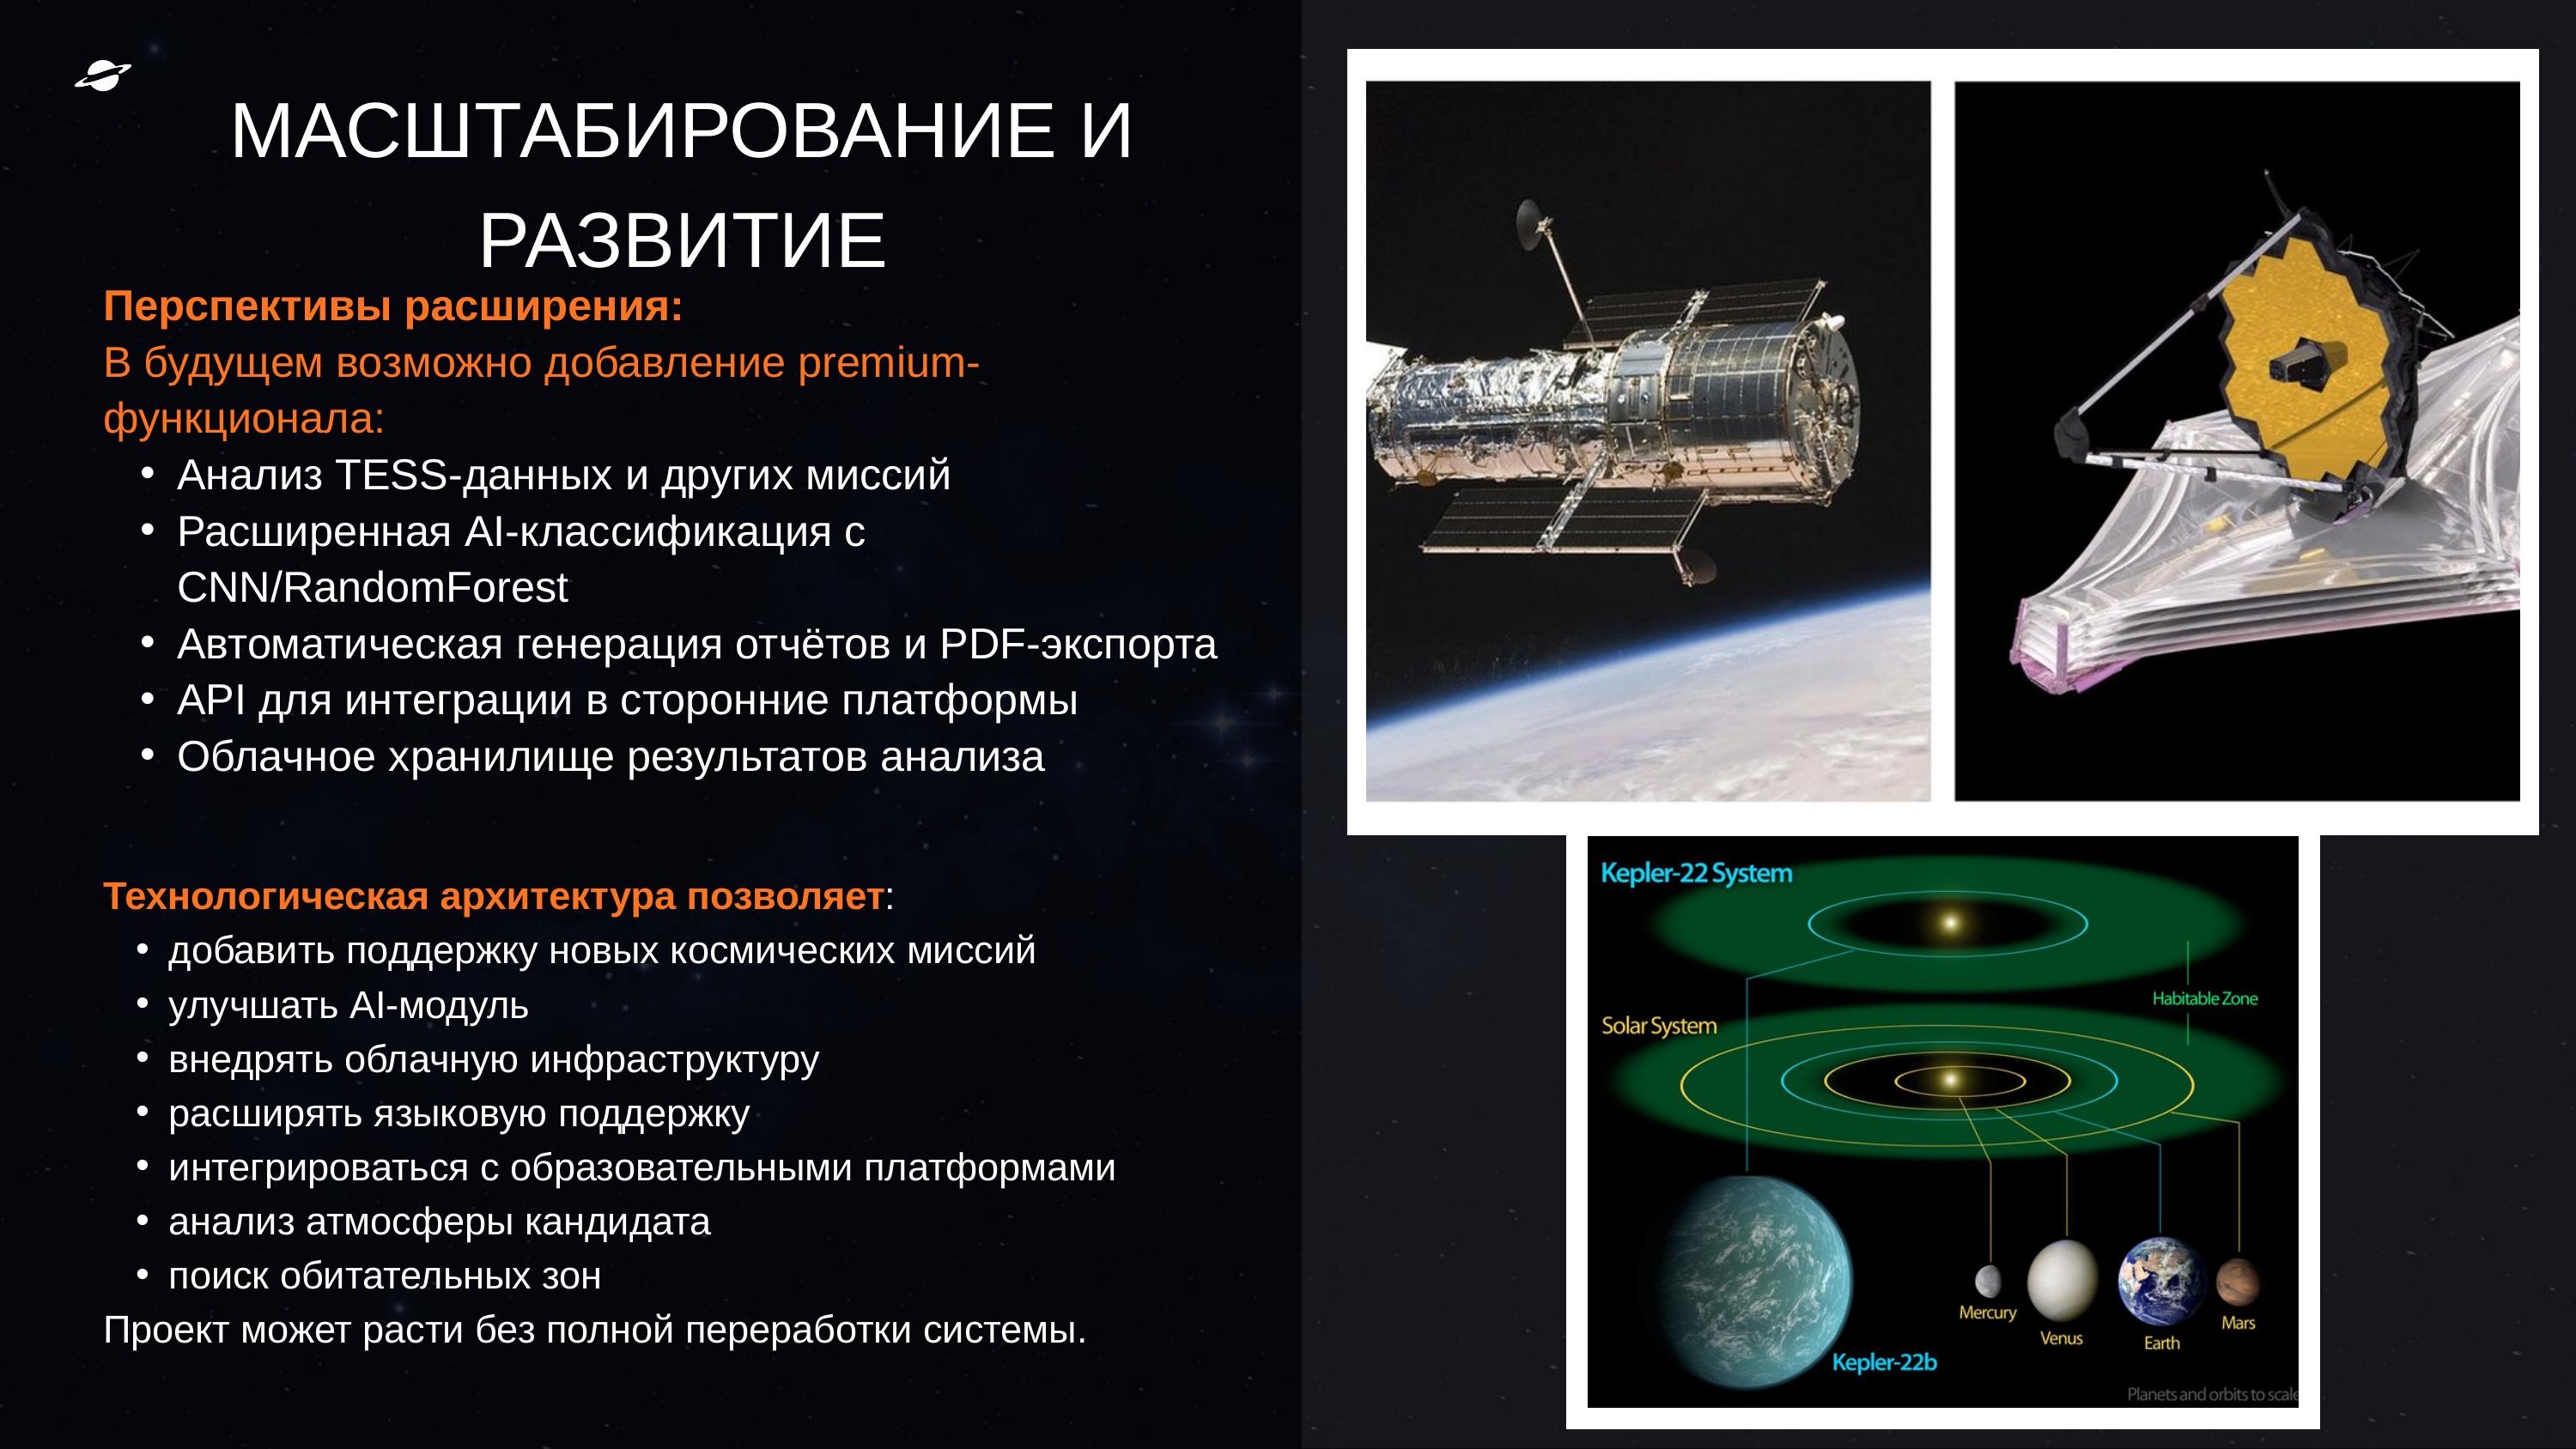

МАСШТАБИРОВАНИЕ И РАЗВИТИЕ
Перспективы расширения:
В будущем возможно добавление premium-функционала:
Анализ TESS-данных и других миссий
Расширенная AI-классификация с CNN/RandomForest
Автоматическая генерация отчётов и PDF-экспорта
API для интеграции в сторонние платформы
Облачное хранилище результатов анализа

Технологическая архитектура позволяет:
добавить поддержку новых космических миссий
улучшать AI-модуль
внедрять облачную инфраструктуру
расширять языковую поддержку
интегрироваться с образовательными платформами
анализ атмосферы кандидата
поиск обитательных зон
Проект может расти без полной переработки системы.